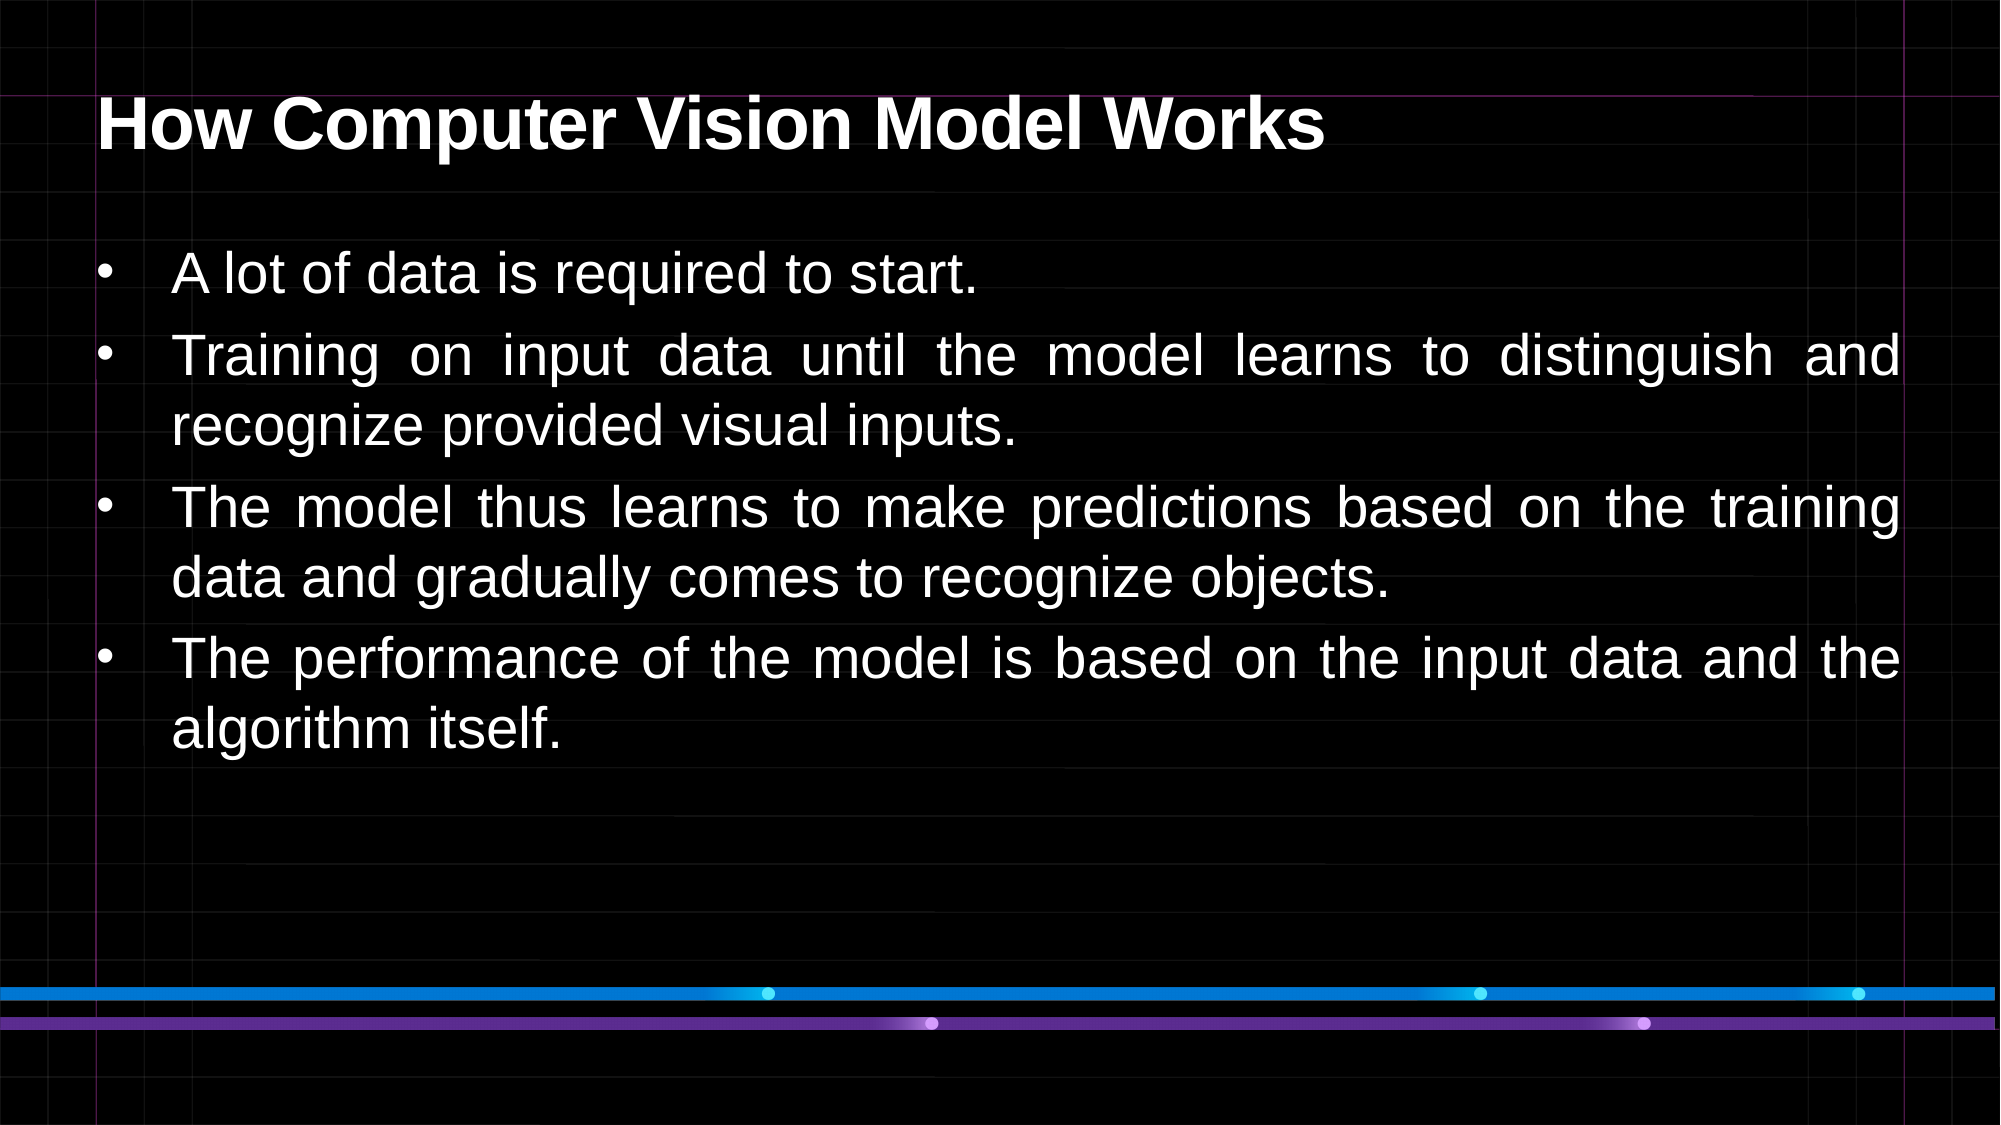

# How Computer Vision Model Works
A lot of data is required to start.
Training on input data until the model learns to distinguish and recognize provided visual inputs.
The model thus learns to make predictions based on the training data and gradually comes to recognize objects.
The performance of the model is based on the input data and the algorithm itself.